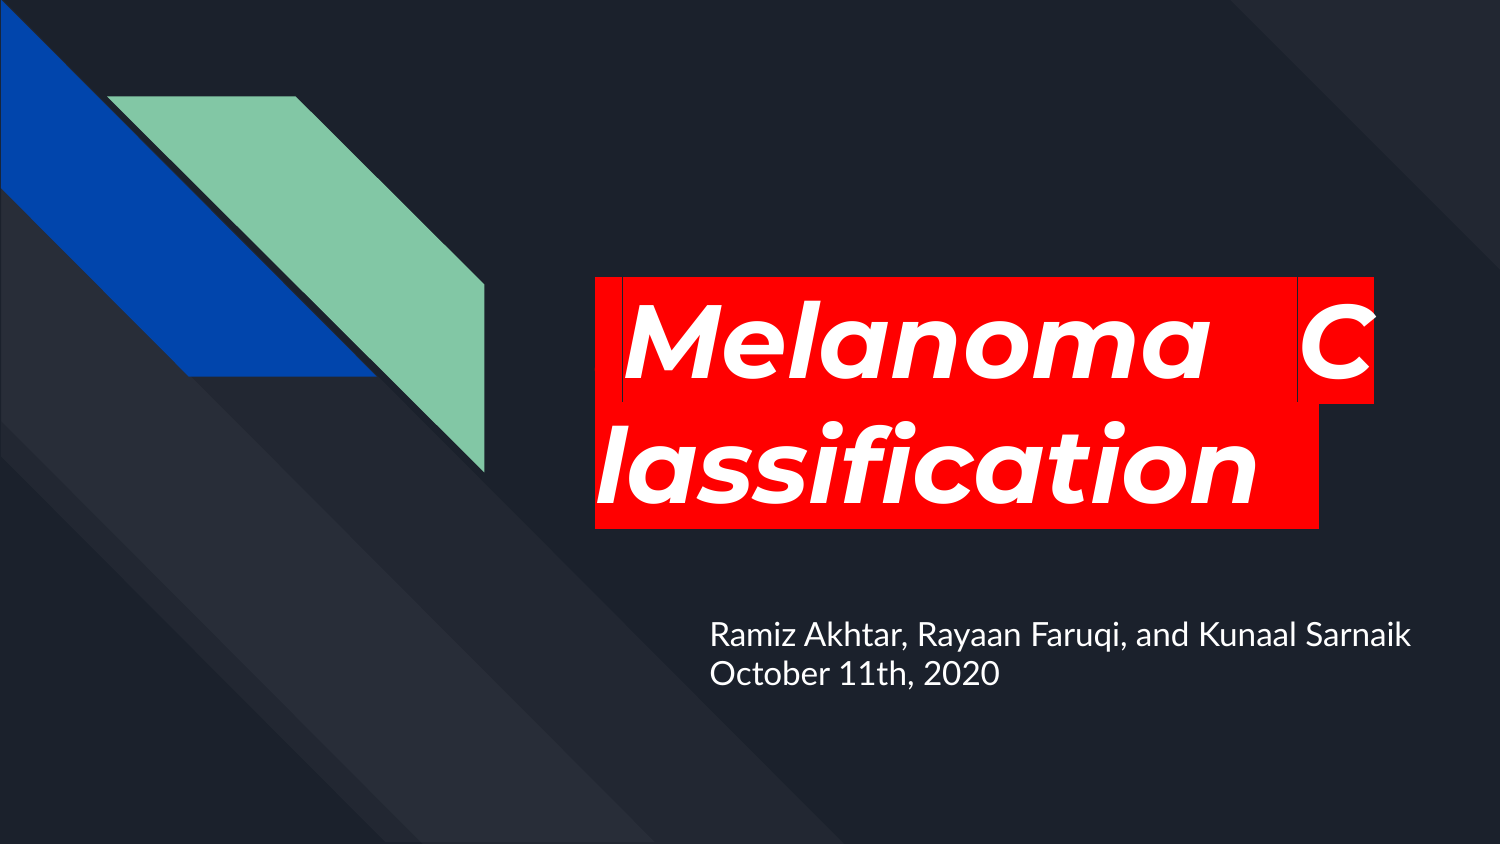

# .Melanoma. .Classification.
Ramiz Akhtar, Rayaan Faruqi, and Kunaal Sarnaik
October 11th, 2020